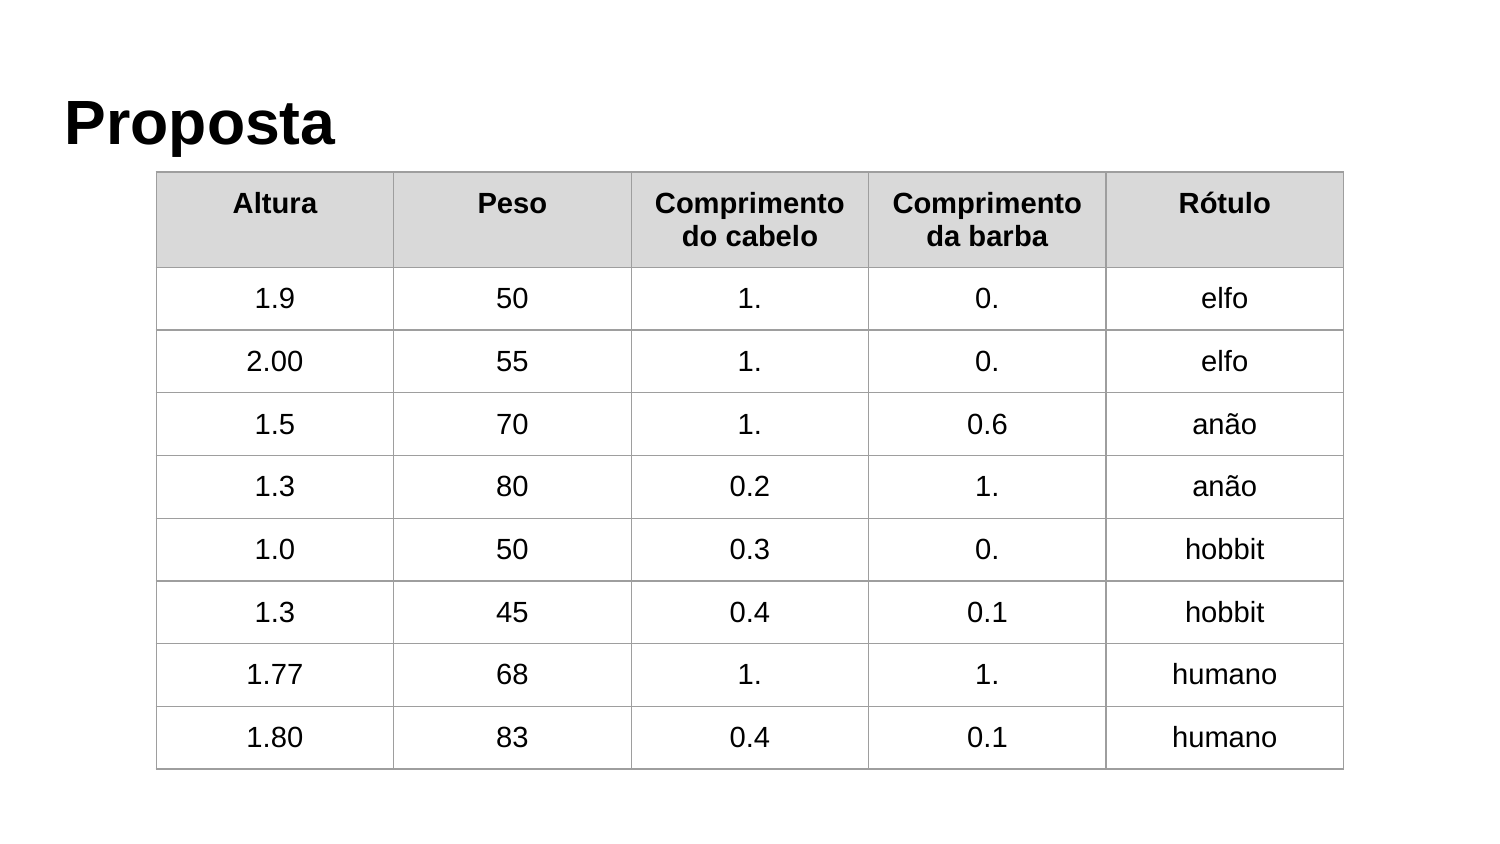

# Proposta
| Altura | Peso | Comprimento do cabelo | Comprimento da barba | Rótulo |
| --- | --- | --- | --- | --- |
| 1.9 | 50 | 1. | 0. | elfo |
| 2.00 | 55 | 1. | 0. | elfo |
| 1.5 | 70 | 1. | 0.6 | anão |
| 1.3 | 80 | 0.2 | 1. | anão |
| 1.0 | 50 | 0.3 | 0. | hobbit |
| 1.3 | 45 | 0.4 | 0.1 | hobbit |
| 1.77 | 68 | 1. | 1. | humano |
| 1.80 | 83 | 0.4 | 0.1 | humano |